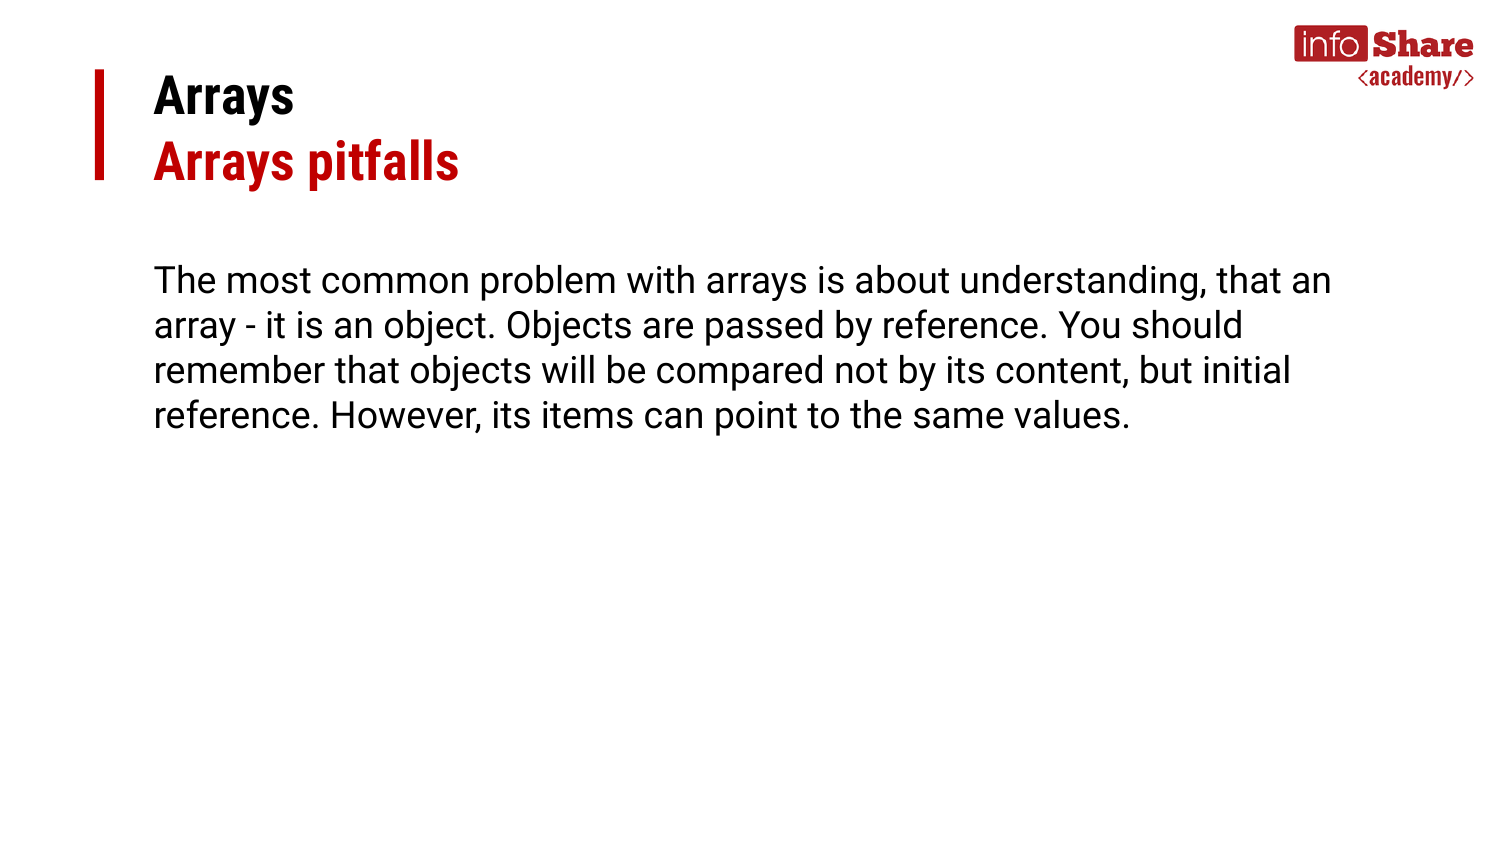

# Arrays
Arrays pitfalls
The most common problem with arrays is about understanding, that an array - it is an object. Objects are passed by reference. You should remember that objects will be compared not by its content, but initial reference. However, its items can point to the same values.